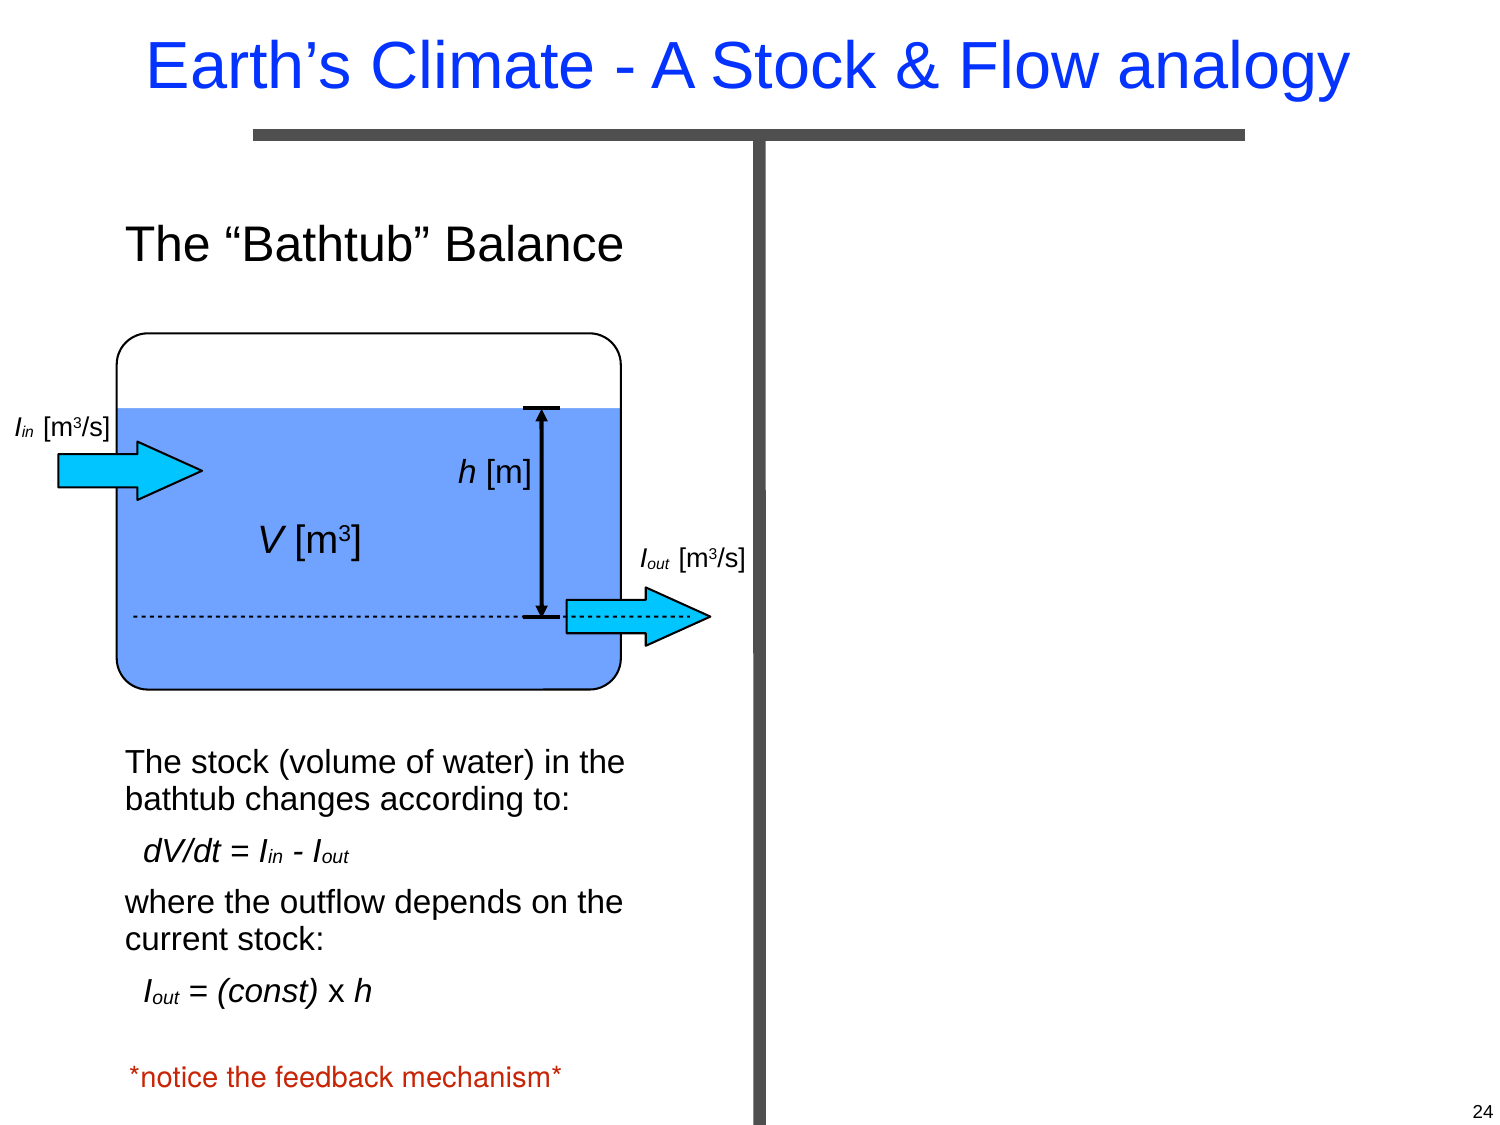

# Earth’s Climate - A Stock & Flow analogy

The “Bathtub” Balance

Iin  [m3/s]

h [m]
V [m3]
Iout  [m3/s]

The stock (volume of water) in the bathtub changes according to:
  dV/dt = Iin - Iout
where the outflow depends on the current stock:
  Iout = (const) x h
*notice the feedback mechanism*
24